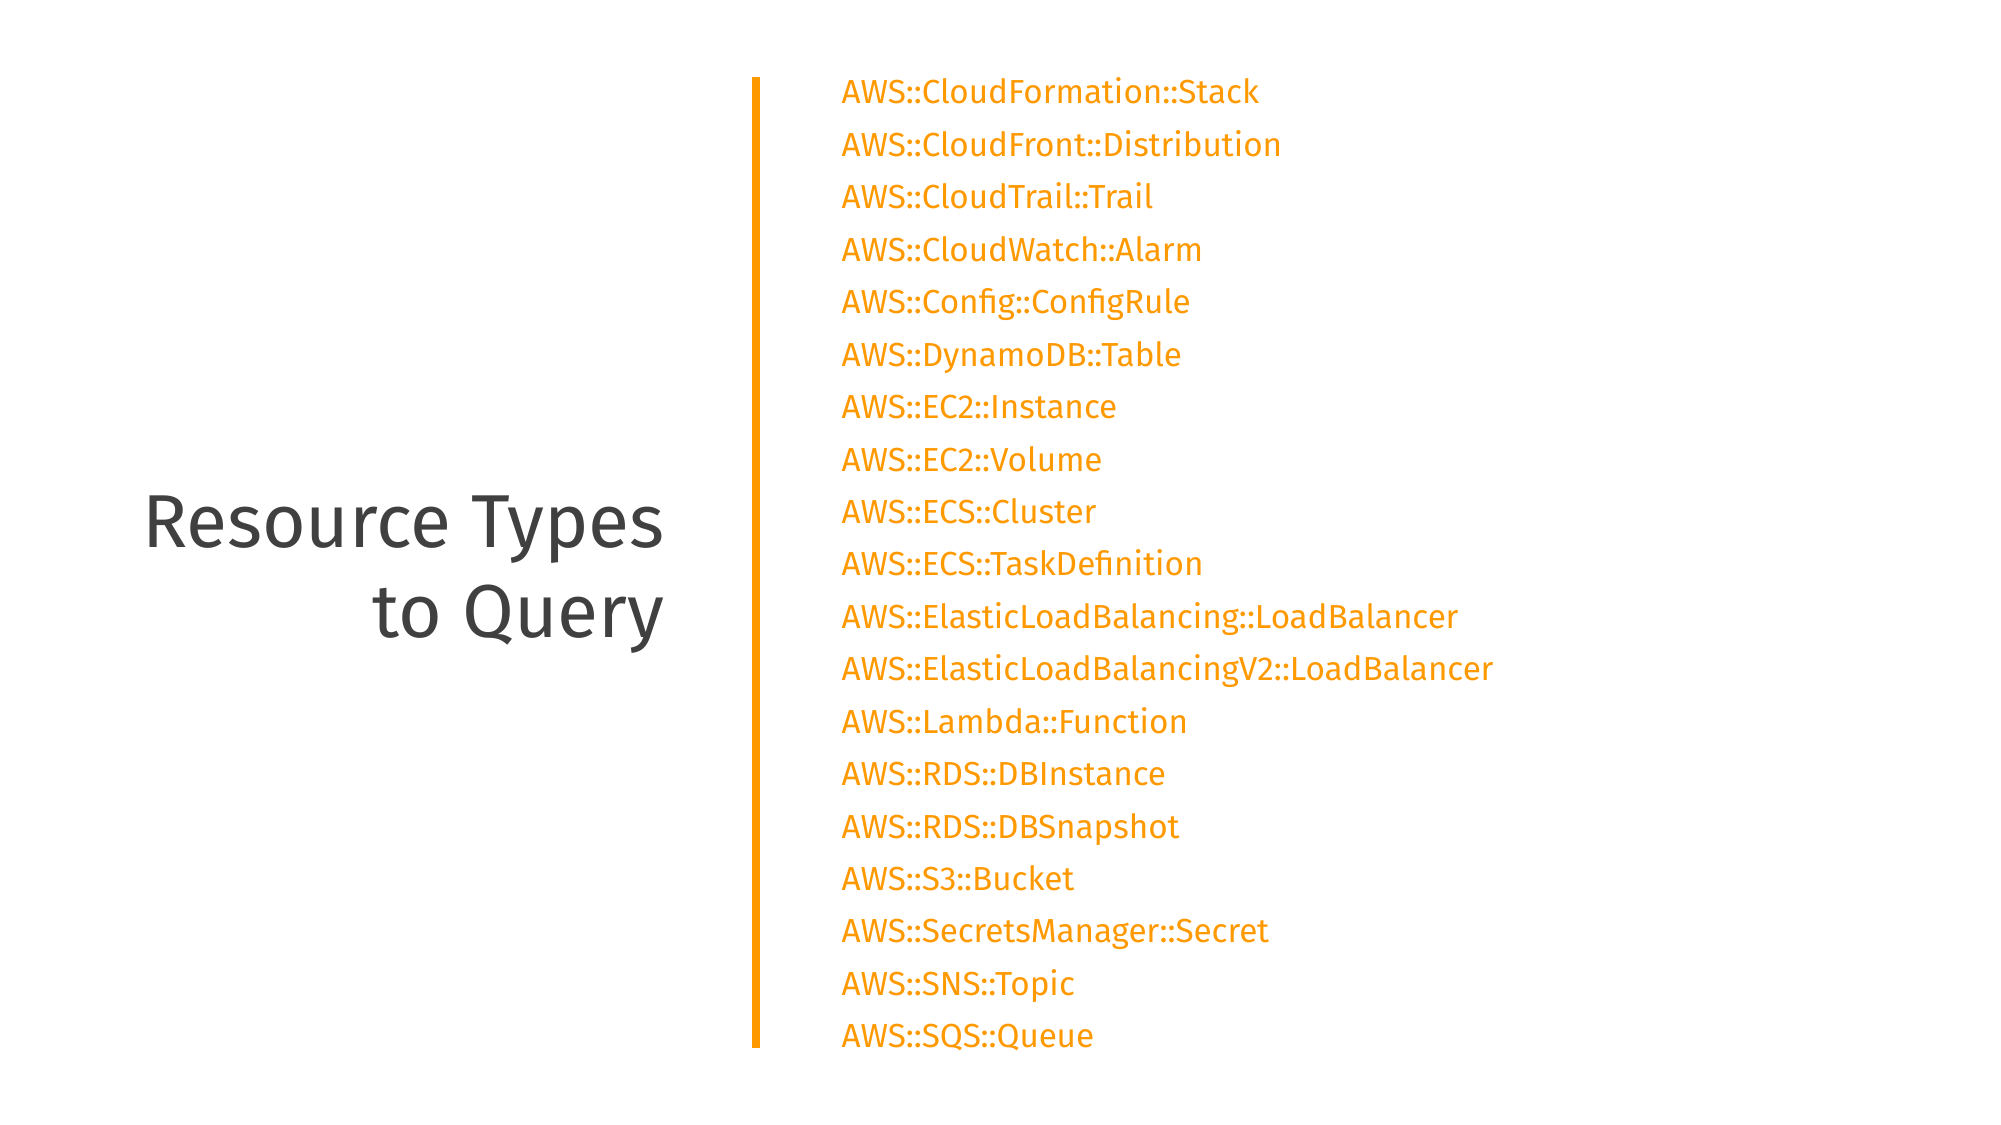

Resource Types to Query
AWS::CloudFormation::Stack
AWS::CloudFront::Distribution
AWS::CloudTrail::Trail
AWS::CloudWatch::Alarm
AWS::Config::ConfigRule
AWS::DynamoDB::Table
AWS::EC2::Instance
AWS::EC2::Volume
AWS::ECS::Cluster
AWS::ECS::TaskDefinition
AWS::ElasticLoadBalancing::LoadBalancer
AWS::ElasticLoadBalancingV2::LoadBalancer
AWS::Lambda::Function
AWS::RDS::DBInstance
AWS::RDS::DBSnapshot
AWS::S3::Bucket
AWS::SecretsManager::Secret
AWS::SNS::Topic
AWS::SQS::Queue